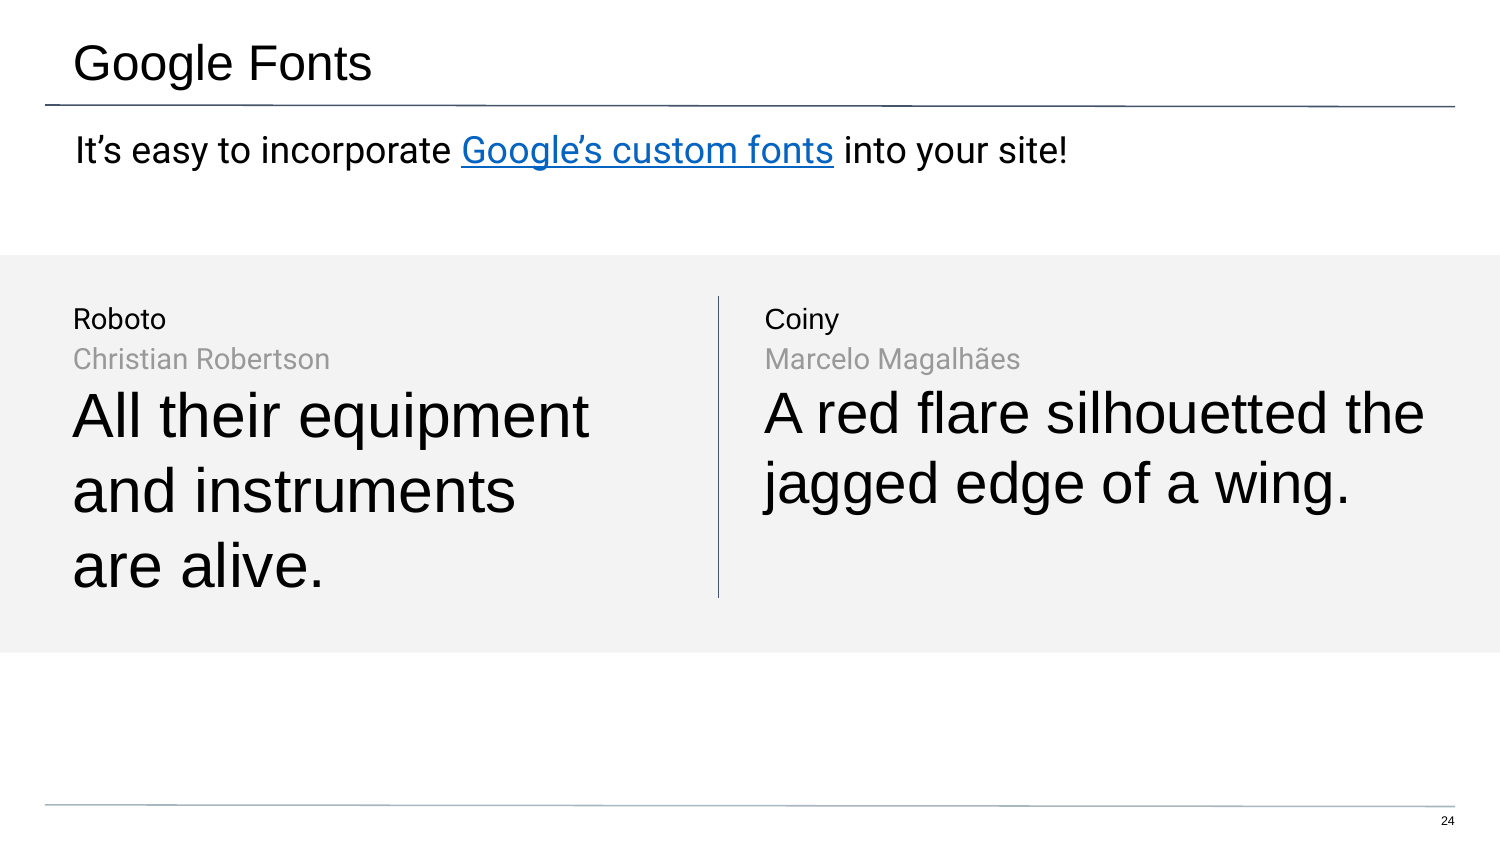

# Google Fonts
It’s easy to incorporate Google’s custom fonts into your site!

Roboto
Christian Robertson
All their equipment and instruments are alive.
Coiny
Marcelo Magalhães
A red flare silhouetted the jagged edge of a wing.

24